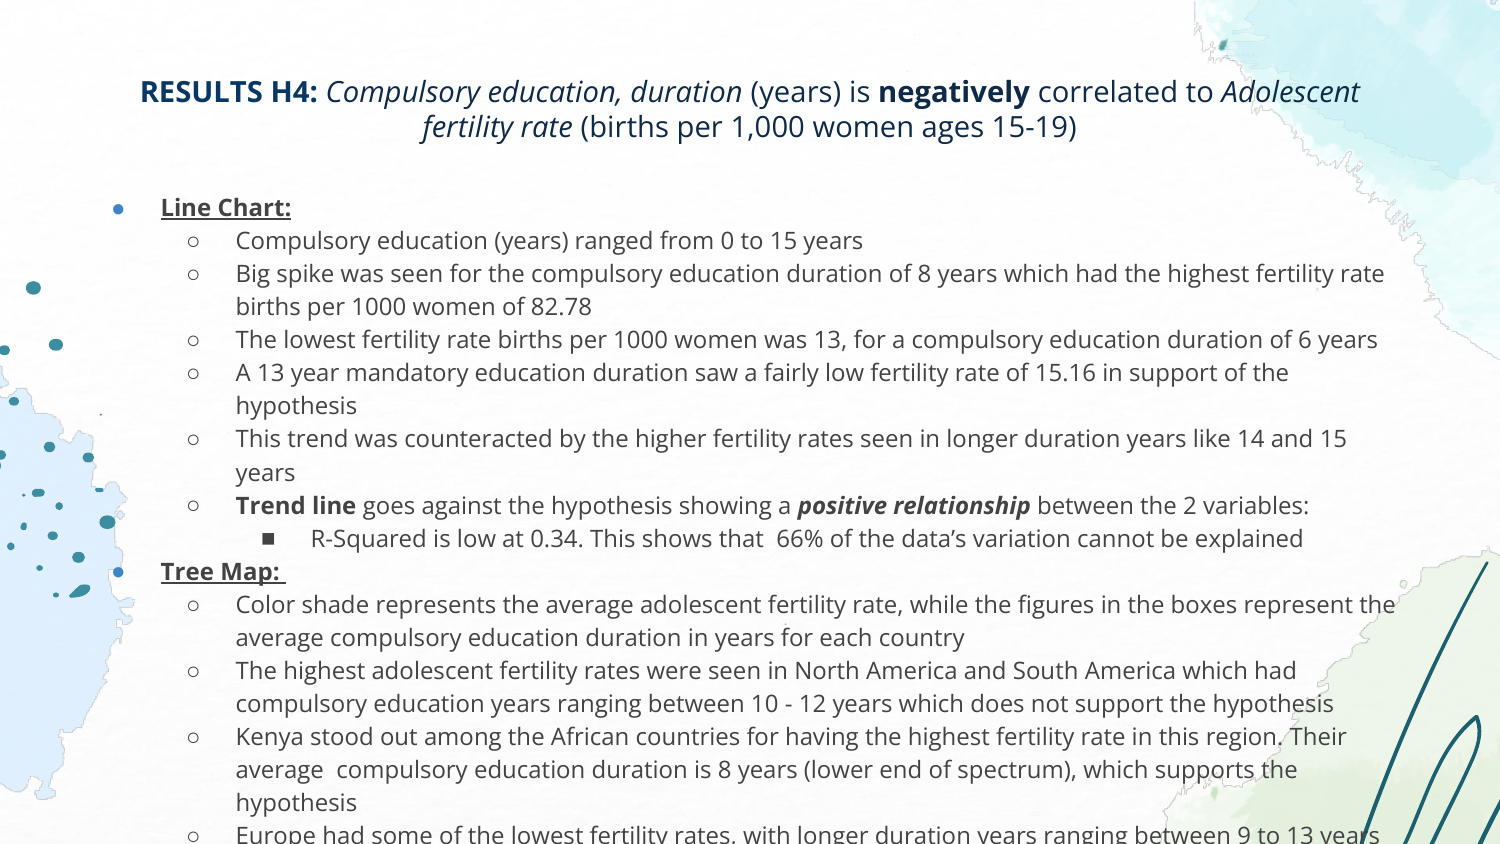

# RESULTS H4: Compulsory education, duration (years) is negatively correlated to Adolescent fertility rate (births per 1,000 women ages 15-19)
Line Chart:
Compulsory education (years) ranged from 0 to 15 years
Big spike was seen for the compulsory education duration of 8 years which had the highest fertility rate births per 1000 women of 82.78
The lowest fertility rate births per 1000 women was 13, for a compulsory education duration of 6 years
A 13 year mandatory education duration saw a fairly low fertility rate of 15.16 in support of the hypothesis
This trend was counteracted by the higher fertility rates seen in longer duration years like 14 and 15 years
Trend line goes against the hypothesis showing a positive relationship between the 2 variables:
R-Squared is low at 0.34. This shows that  66% of the data’s variation cannot be explained
Tree Map:
Color shade represents the average adolescent fertility rate, while the figures in the boxes represent the average compulsory education duration in years for each country
The highest adolescent fertility rates were seen in North America and South America which had compulsory education years ranging between 10 - 12 years which does not support the hypothesis
Kenya stood out among the African countries for having the highest fertility rate in this region. Their average  compulsory education duration is 8 years (lower end of spectrum), which supports the hypothesis
Europe had some of the lowest fertility rates, with longer duration years ranging between 9 to 13 years